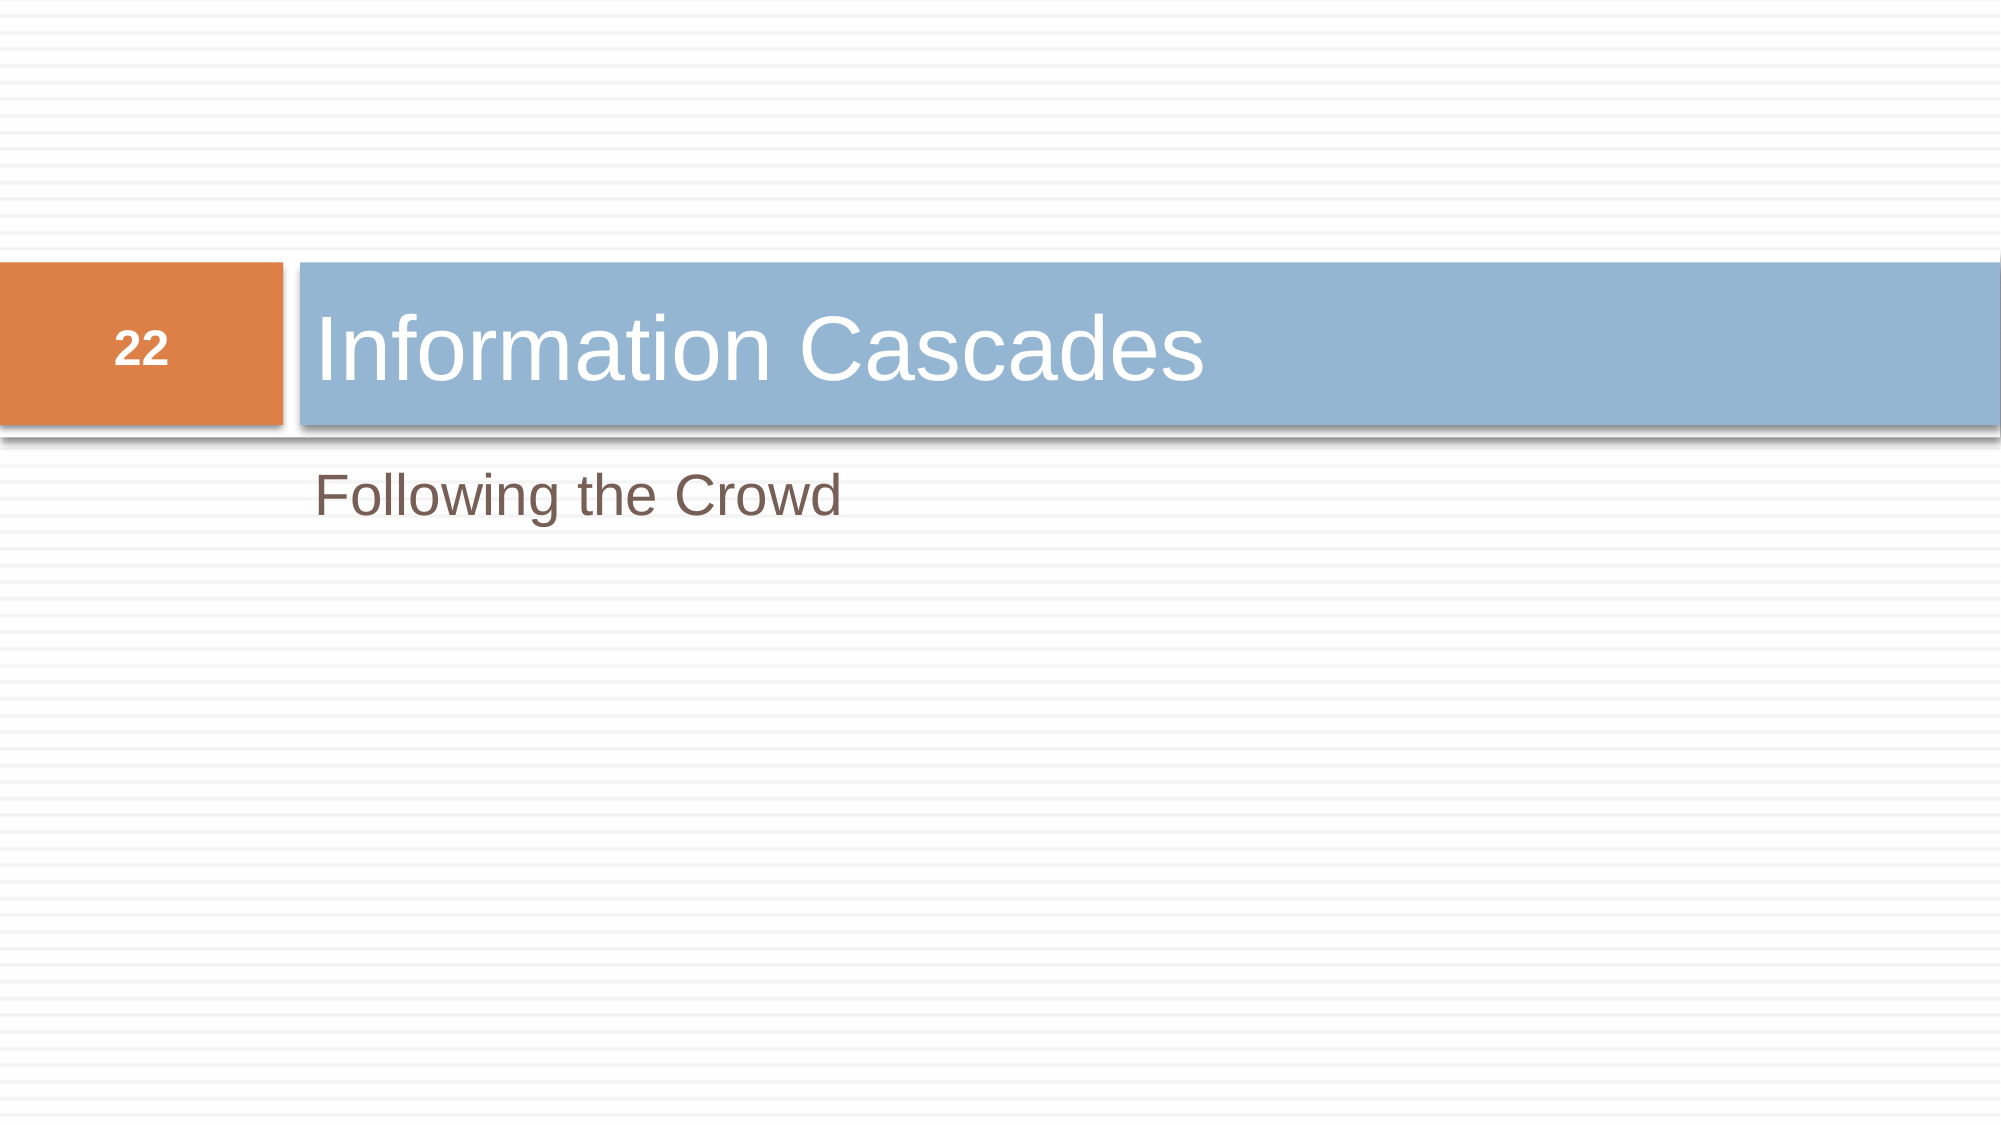

# Information Cascades
22
Following the Crowd